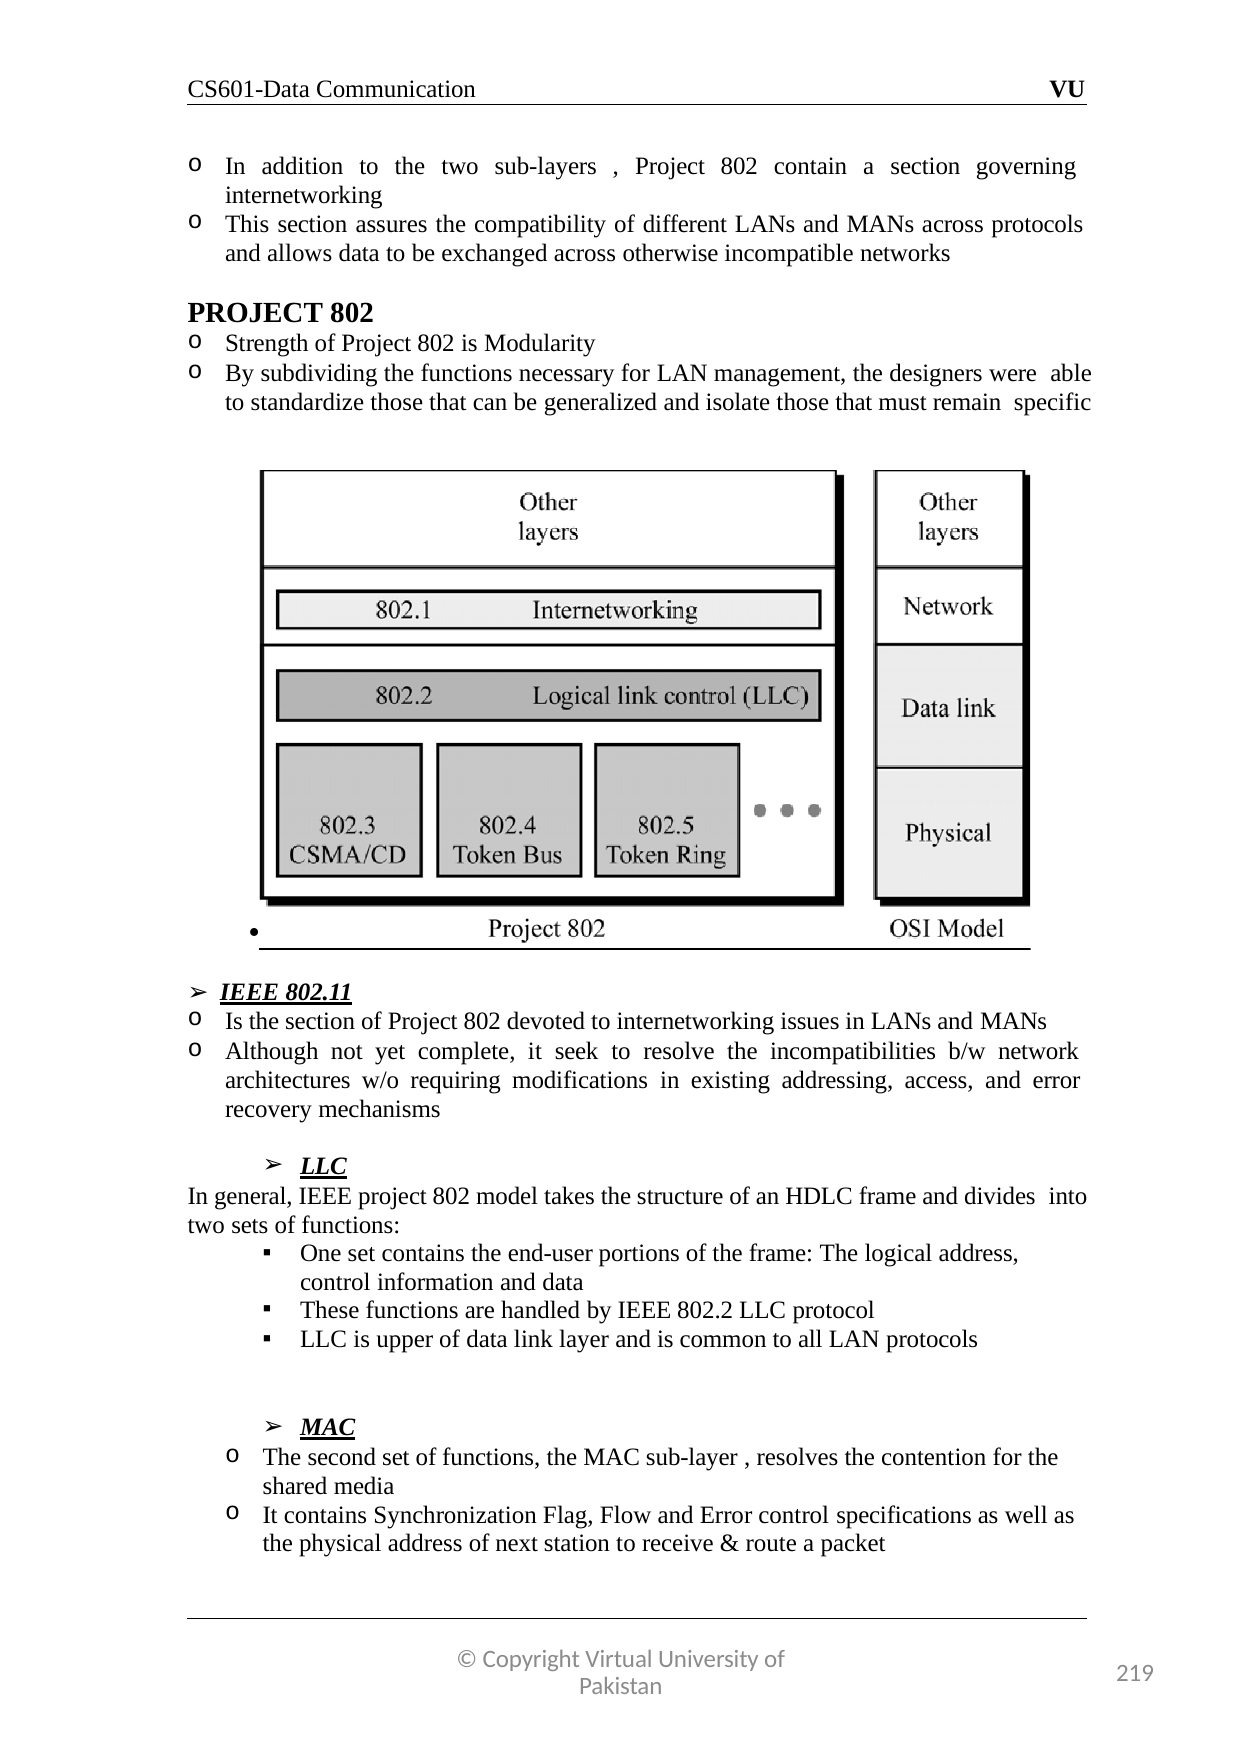

CS601-Data Communication	VU

In addition to the two sub-layers , Project 802 contain a section governing  internetworking
This section assures the compatibility of different LANs and MANs across protocols  and allows data to be exchanged across otherwise incompatible networks

PROJECT 802
Strength of Project 802 is Modularity
By subdividing the functions necessary for LAN management, the designers were  able to standardize those that can be generalized and isolate those that must remain  specific

•
➢    IEEE 802.11
Is the section of Project 802 devoted to internetworking issues in LANs and MANs
Although not yet complete, it seek to resolve the incompatibilities b/w network  architectures w/o requiring modifications in existing addressing, access, and error  recovery mechanisms

LLC
In general, IEEE project 802 model takes the structure of an HDLC frame and divides  into two sets of functions:
One set contains the end-user portions of the frame: The logical address,  control information and data
These functions are handled by IEEE 802.2 LLC protocol
LLC is upper of data link layer and is common to all LAN protocols

MAC
The second set of functions, the MAC sub-layer , resolves the contention for the  shared media
It contains Synchronization Flag, Flow and Error control specifications as well as  the physical address of next station to receive & route a packet

© Copyright Virtual University of Pakistan
219